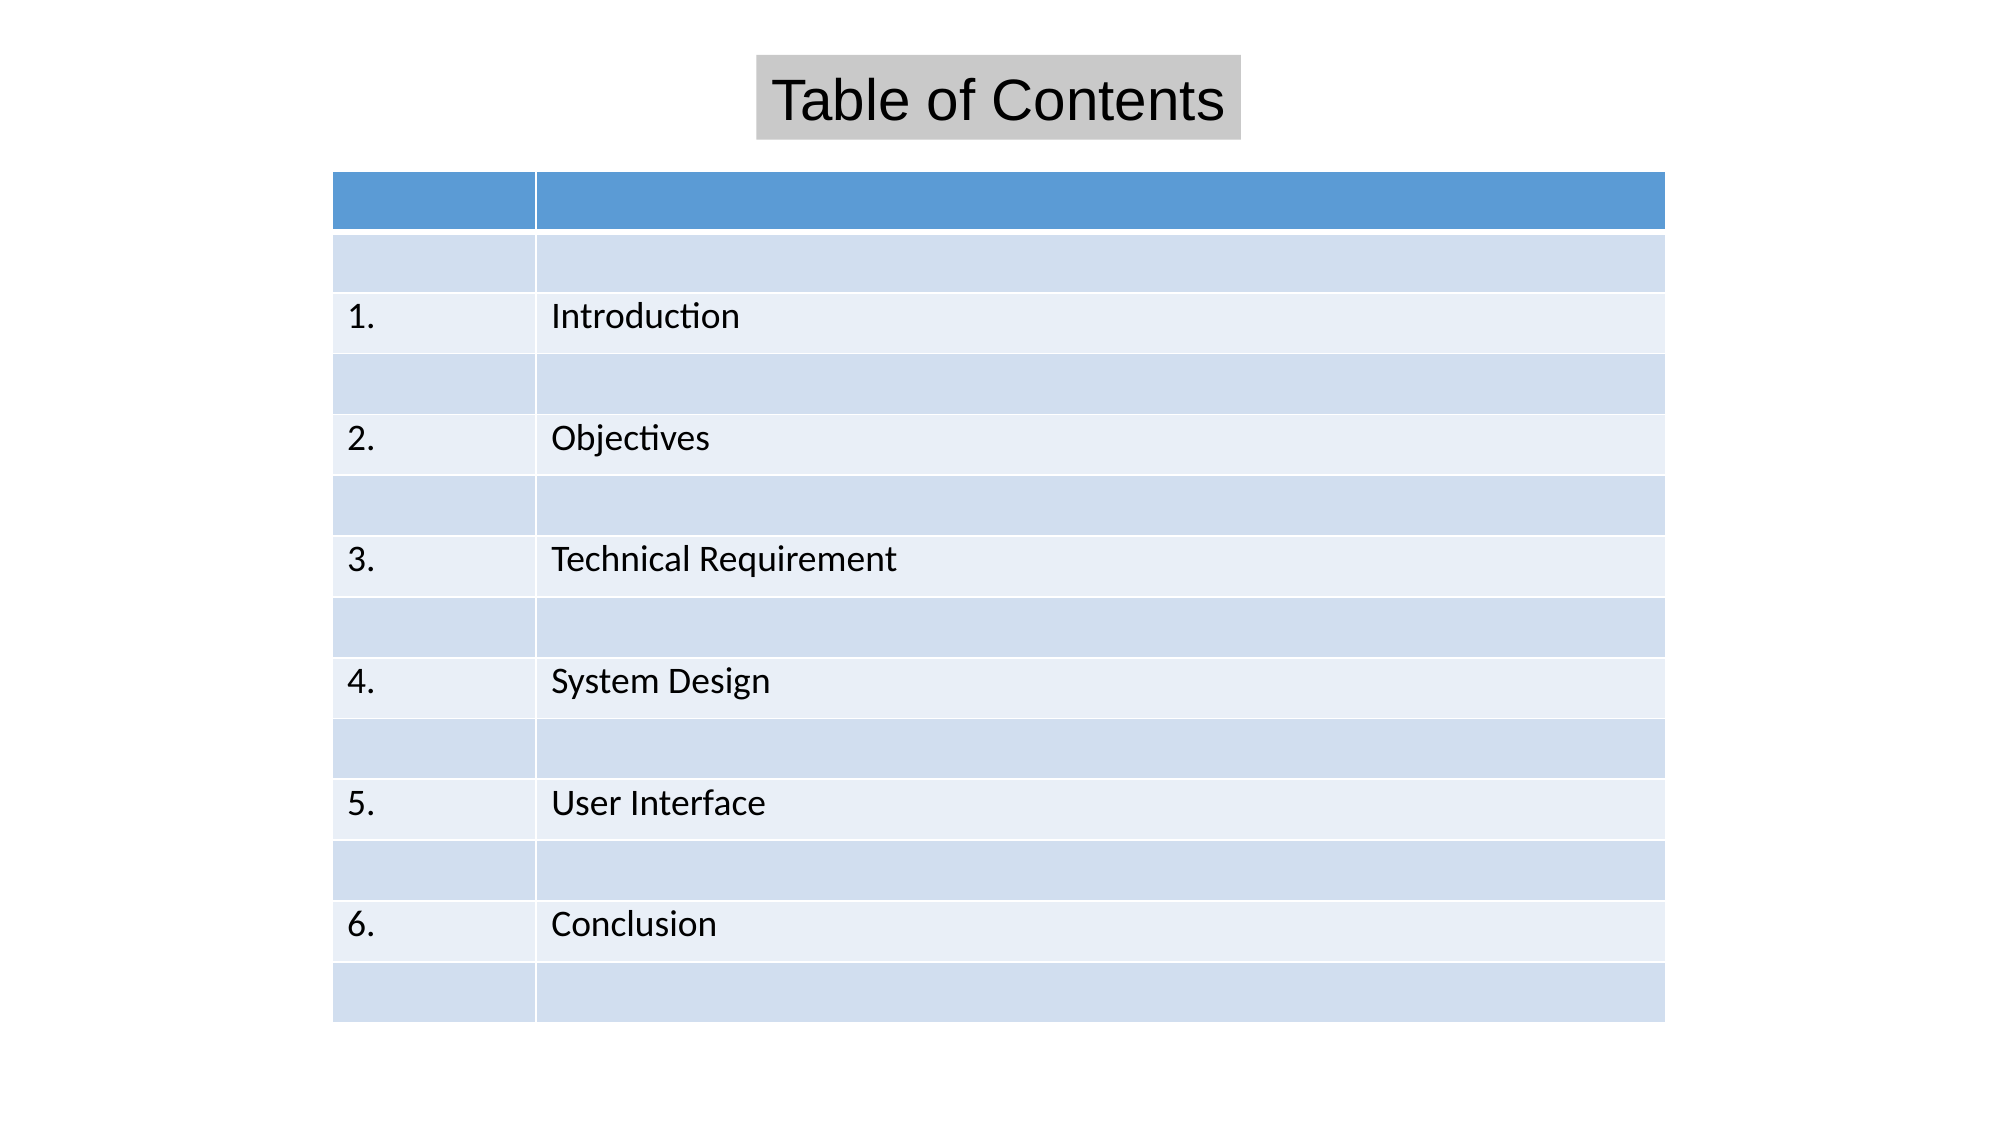

Table of Contents
|  |  |
| --- | --- |
|  |  |
| 1. | Introduction |
|  |  |
| 2. | Objectives |
|  |  |
| 3. | Technical Requirement |
|  |  |
| 4. | System Design |
|  |  |
| 5. | User Interface |
|  |  |
| 6. | Conclusion |
|  |  |